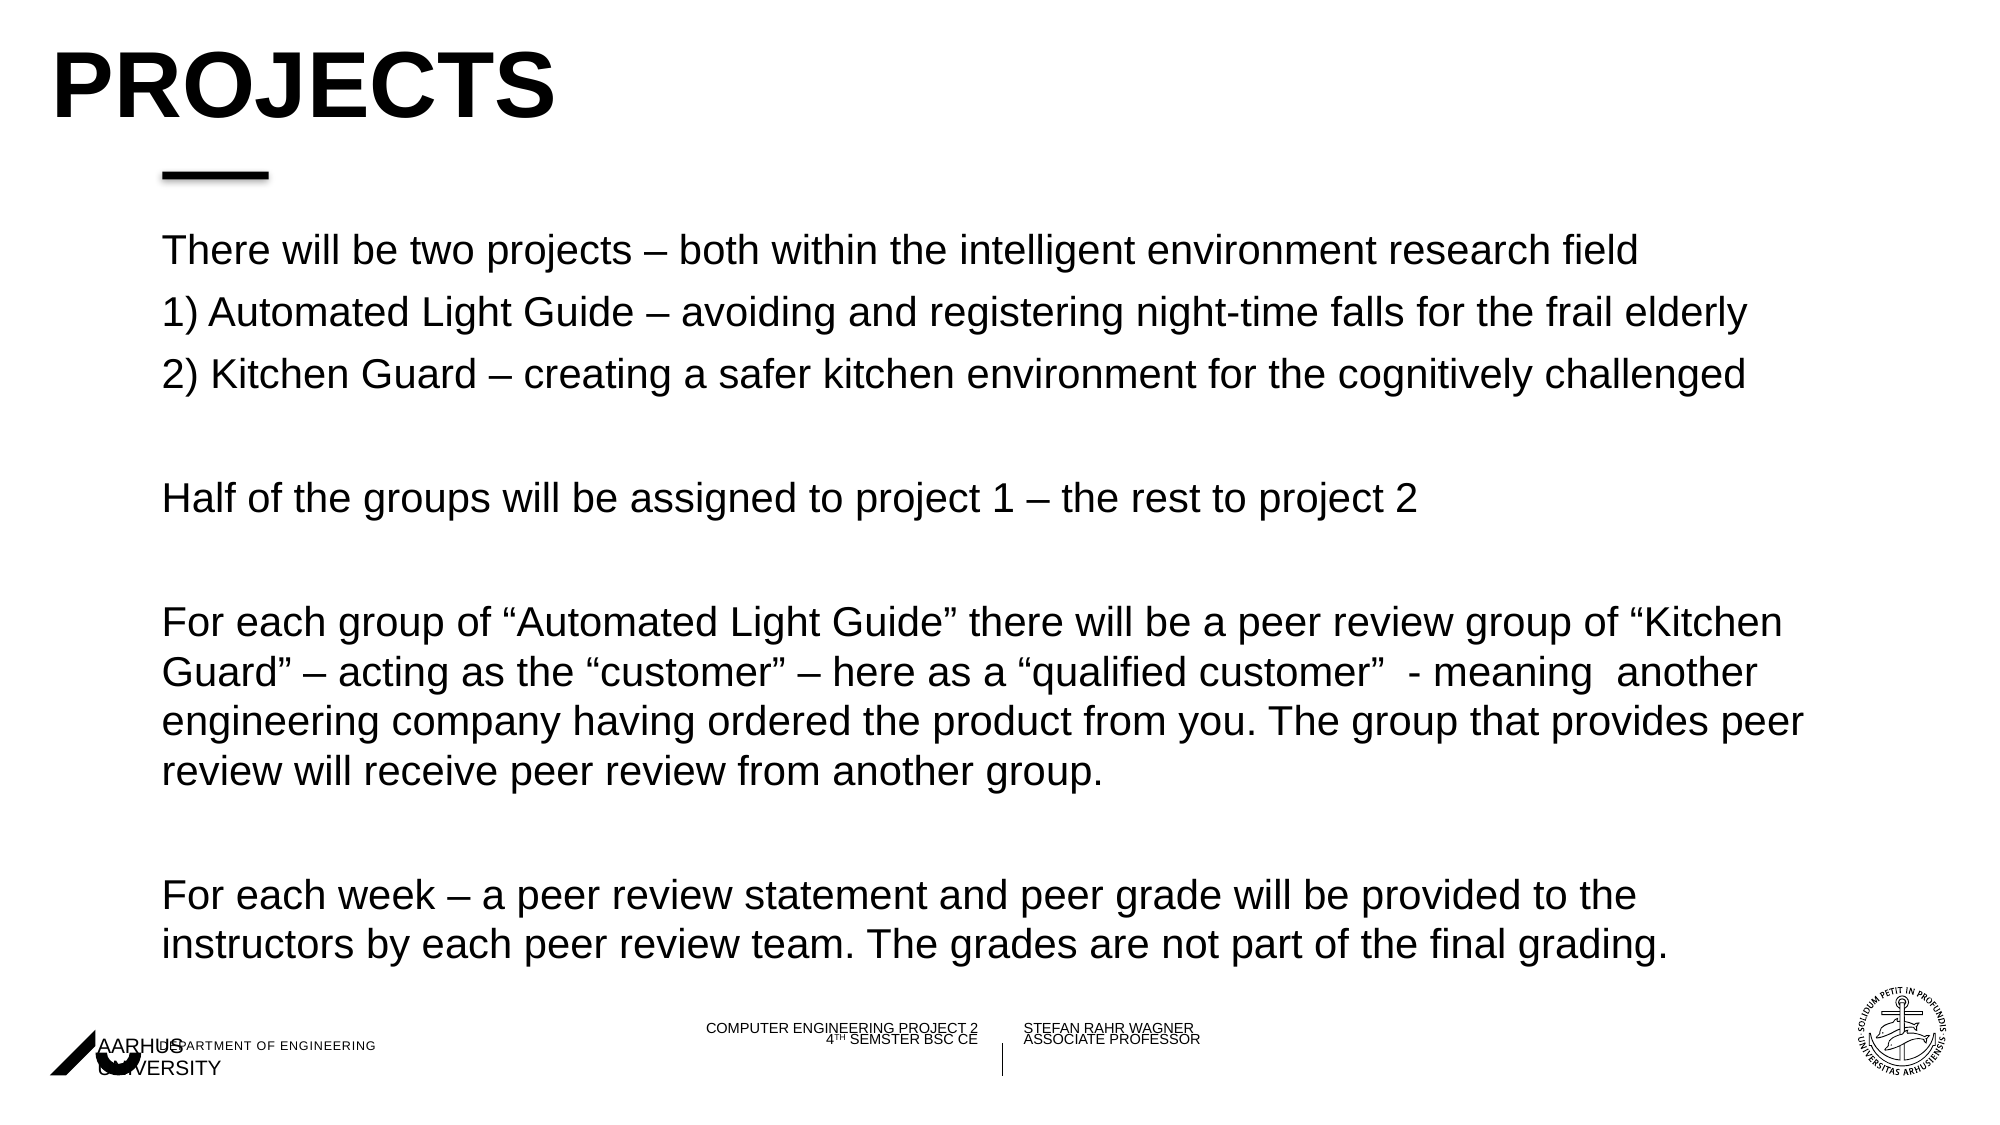

# Projects
There will be two projects – both within the intelligent environment research field
1) Automated Light Guide – avoiding and registering night-time falls for the frail elderly
2) Kitchen Guard – creating a safer kitchen environment for the cognitively challenged

Half of the groups will be assigned to project 1 – the rest to project 2

For each group of “Automated Light Guide” there will be a peer review group of “Kitchen Guard” – acting as the “customer” – here as a “qualified customer”  - meaning  another engineering company having ordered the product from you. The group that provides peer review will receive peer review from another group.

For each week – a peer review statement and peer grade will be provided to the instructors by each peer review team. The grades are not part of the final grading.
28/01/202130/10/2020